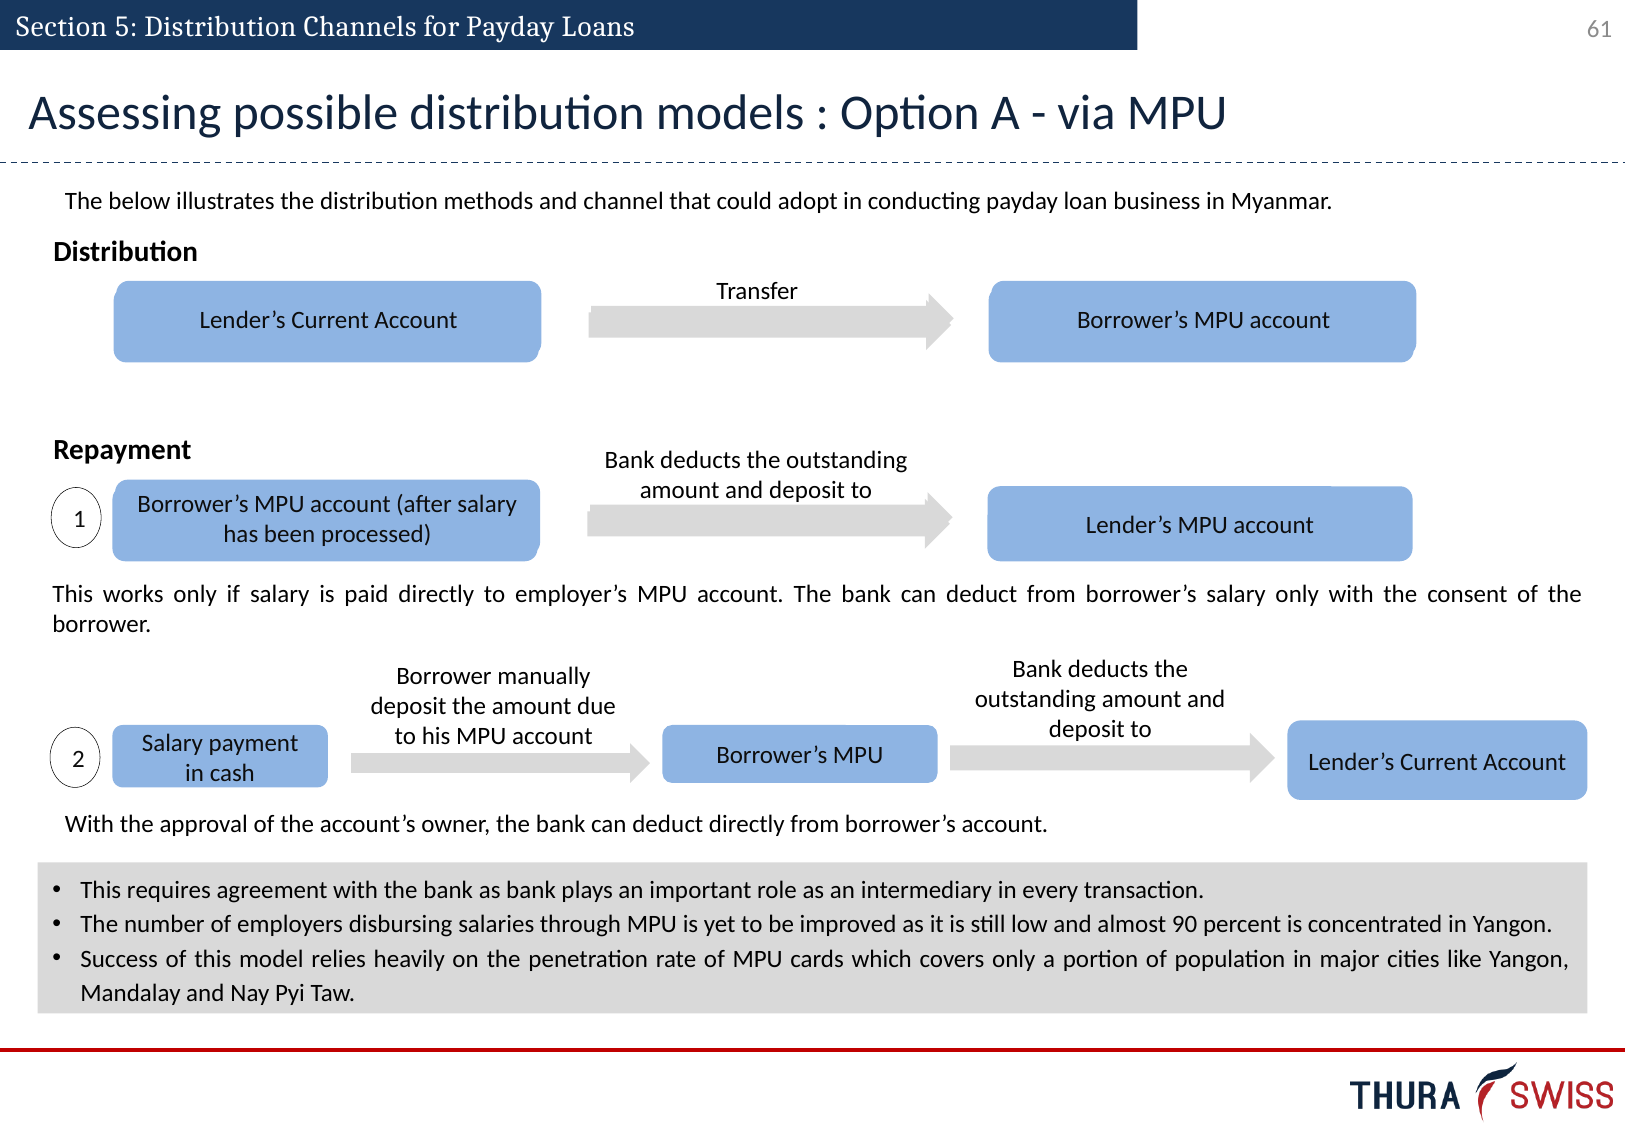

Section 5: Distribution Channels for Payday Loans
Assessing possible distribution models : Option A - via MPU
The below illustrates the distribution methods and channel that could adopt in conducting payday loan business in Myanmar.
Distribution
Transfer
Lender’s Current Account
Borrower’s MPU account
Lender’s account (Saving/Deposit)
Borrower’s MPU account

Repayment
Bank deducts the outstanding amount and deposit to
Borrower’s MPU account (after salary has been processed)
Borrower’s MPU account (after salary has been processed)
Lender’s MPU account
1

This works only if salary is paid directly to employer’s MPU account. The bank can deduct from borrower’s salary only with the consent of the borrower.
Bank deducts the outstanding amount and deposit to
Borrower manually deposit the amount due to his MPU account
Lender’s Current Account
Salary payment in cash
Borrower’s MPU
2

With the approval of the account’s owner, the bank can deduct directly from borrower’s account.
This requires agreement with the bank as bank plays an important role as an intermediary in every transaction.
The number of employers disbursing salaries through MPU is yet to be improved as it is still low and almost 90 percent is concentrated in Yangon.
Success of this model relies heavily on the penetration rate of MPU cards which covers only a portion of population in major cities like Yangon, Mandalay and Nay Pyi Taw.